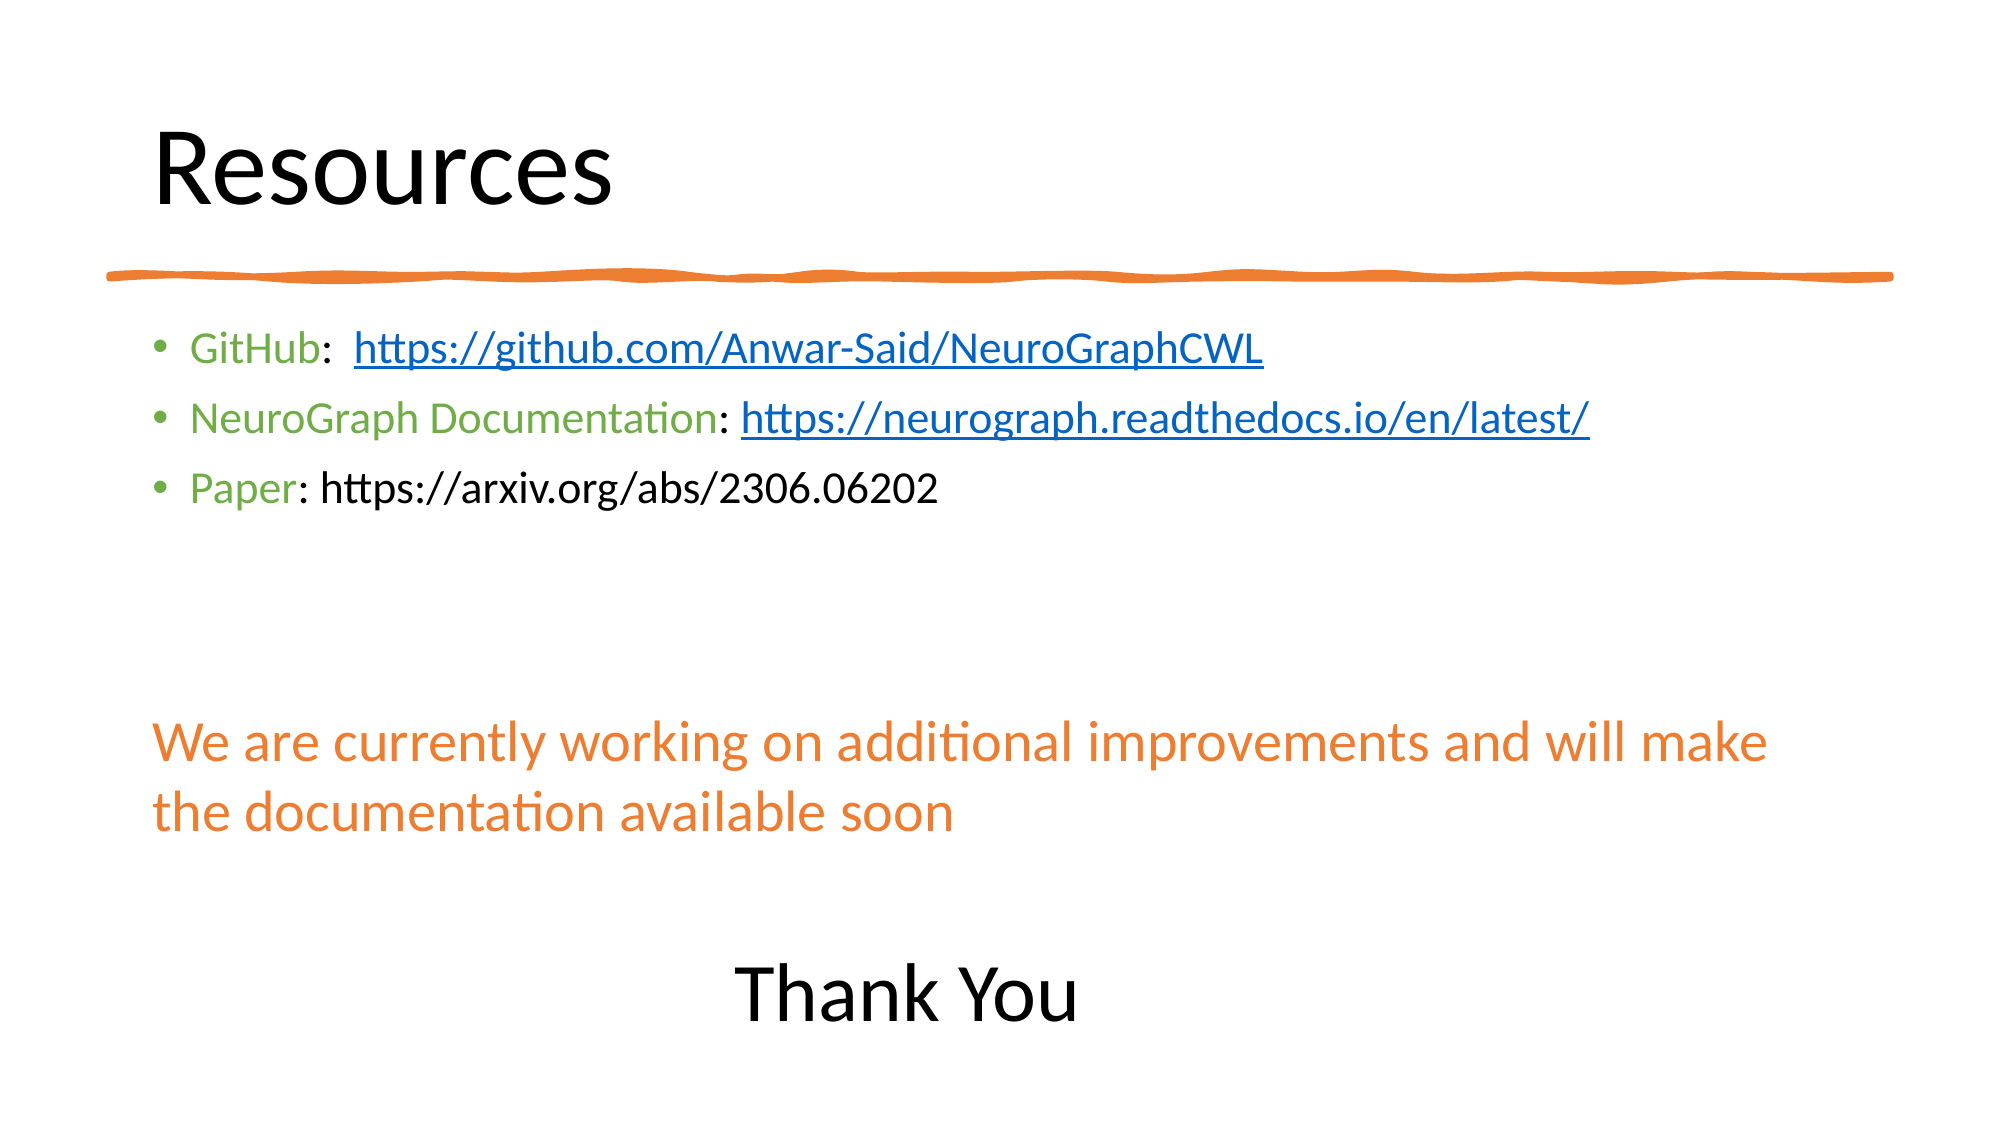

# Resources

GitHub:  https://github.com/Anwar-Said/NeuroGraphCWL
NeuroGraph Documentation: https://neurograph.readthedocs.io/en/latest/
Paper: https://arxiv.org/abs/2306.06202
We are currently working on additional improvements and will make the documentation available soon
Thank You